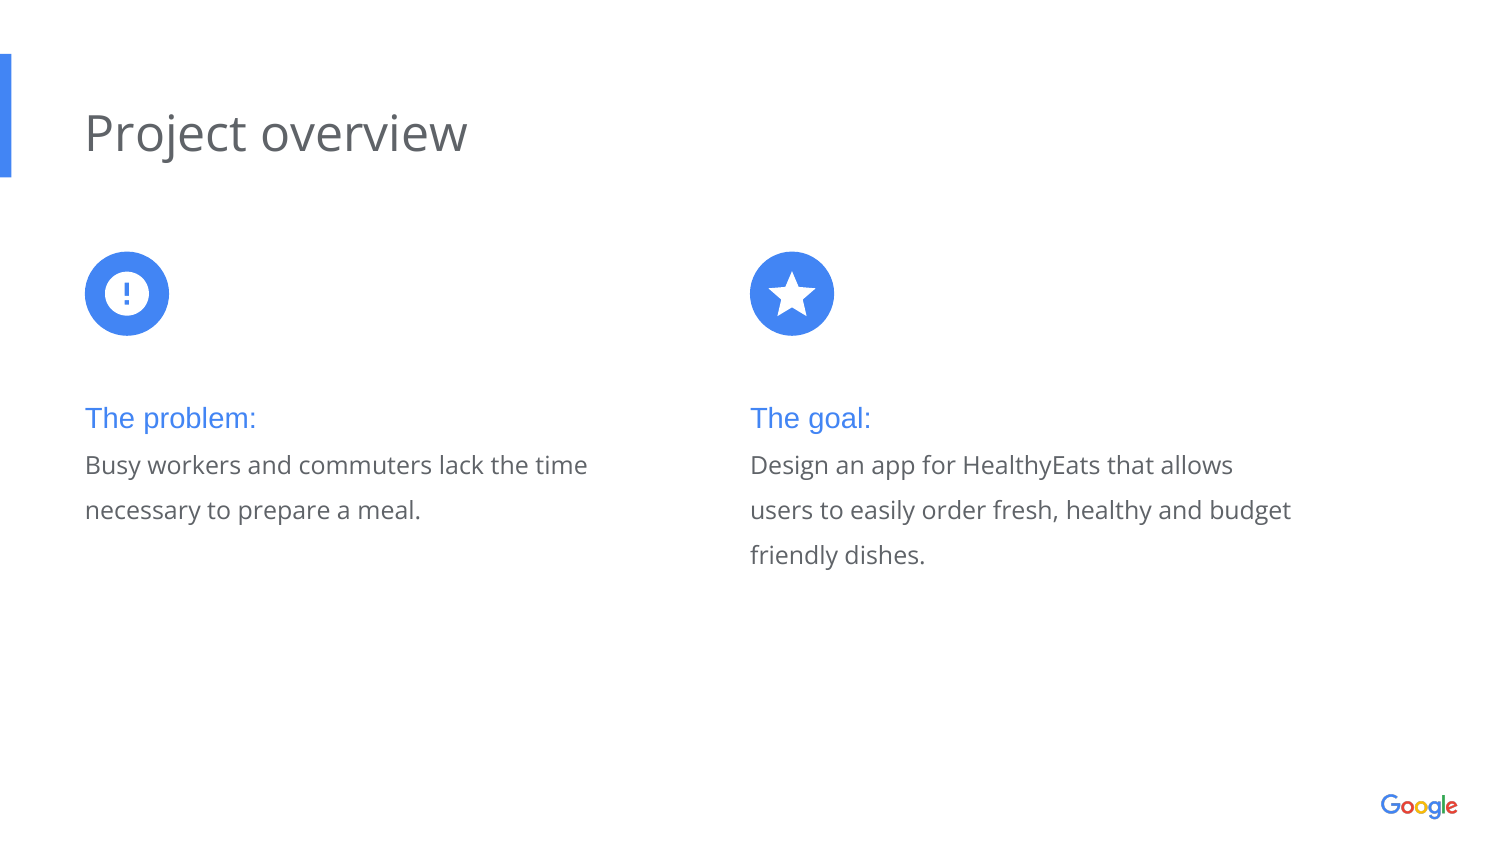

Project overview

The problem:
Busy workers and commuters lack the time necessary to prepare a meal.
The goal:
Design an app for HealthyEats that allows users to easily order fresh, healthy and budget friendly dishes.